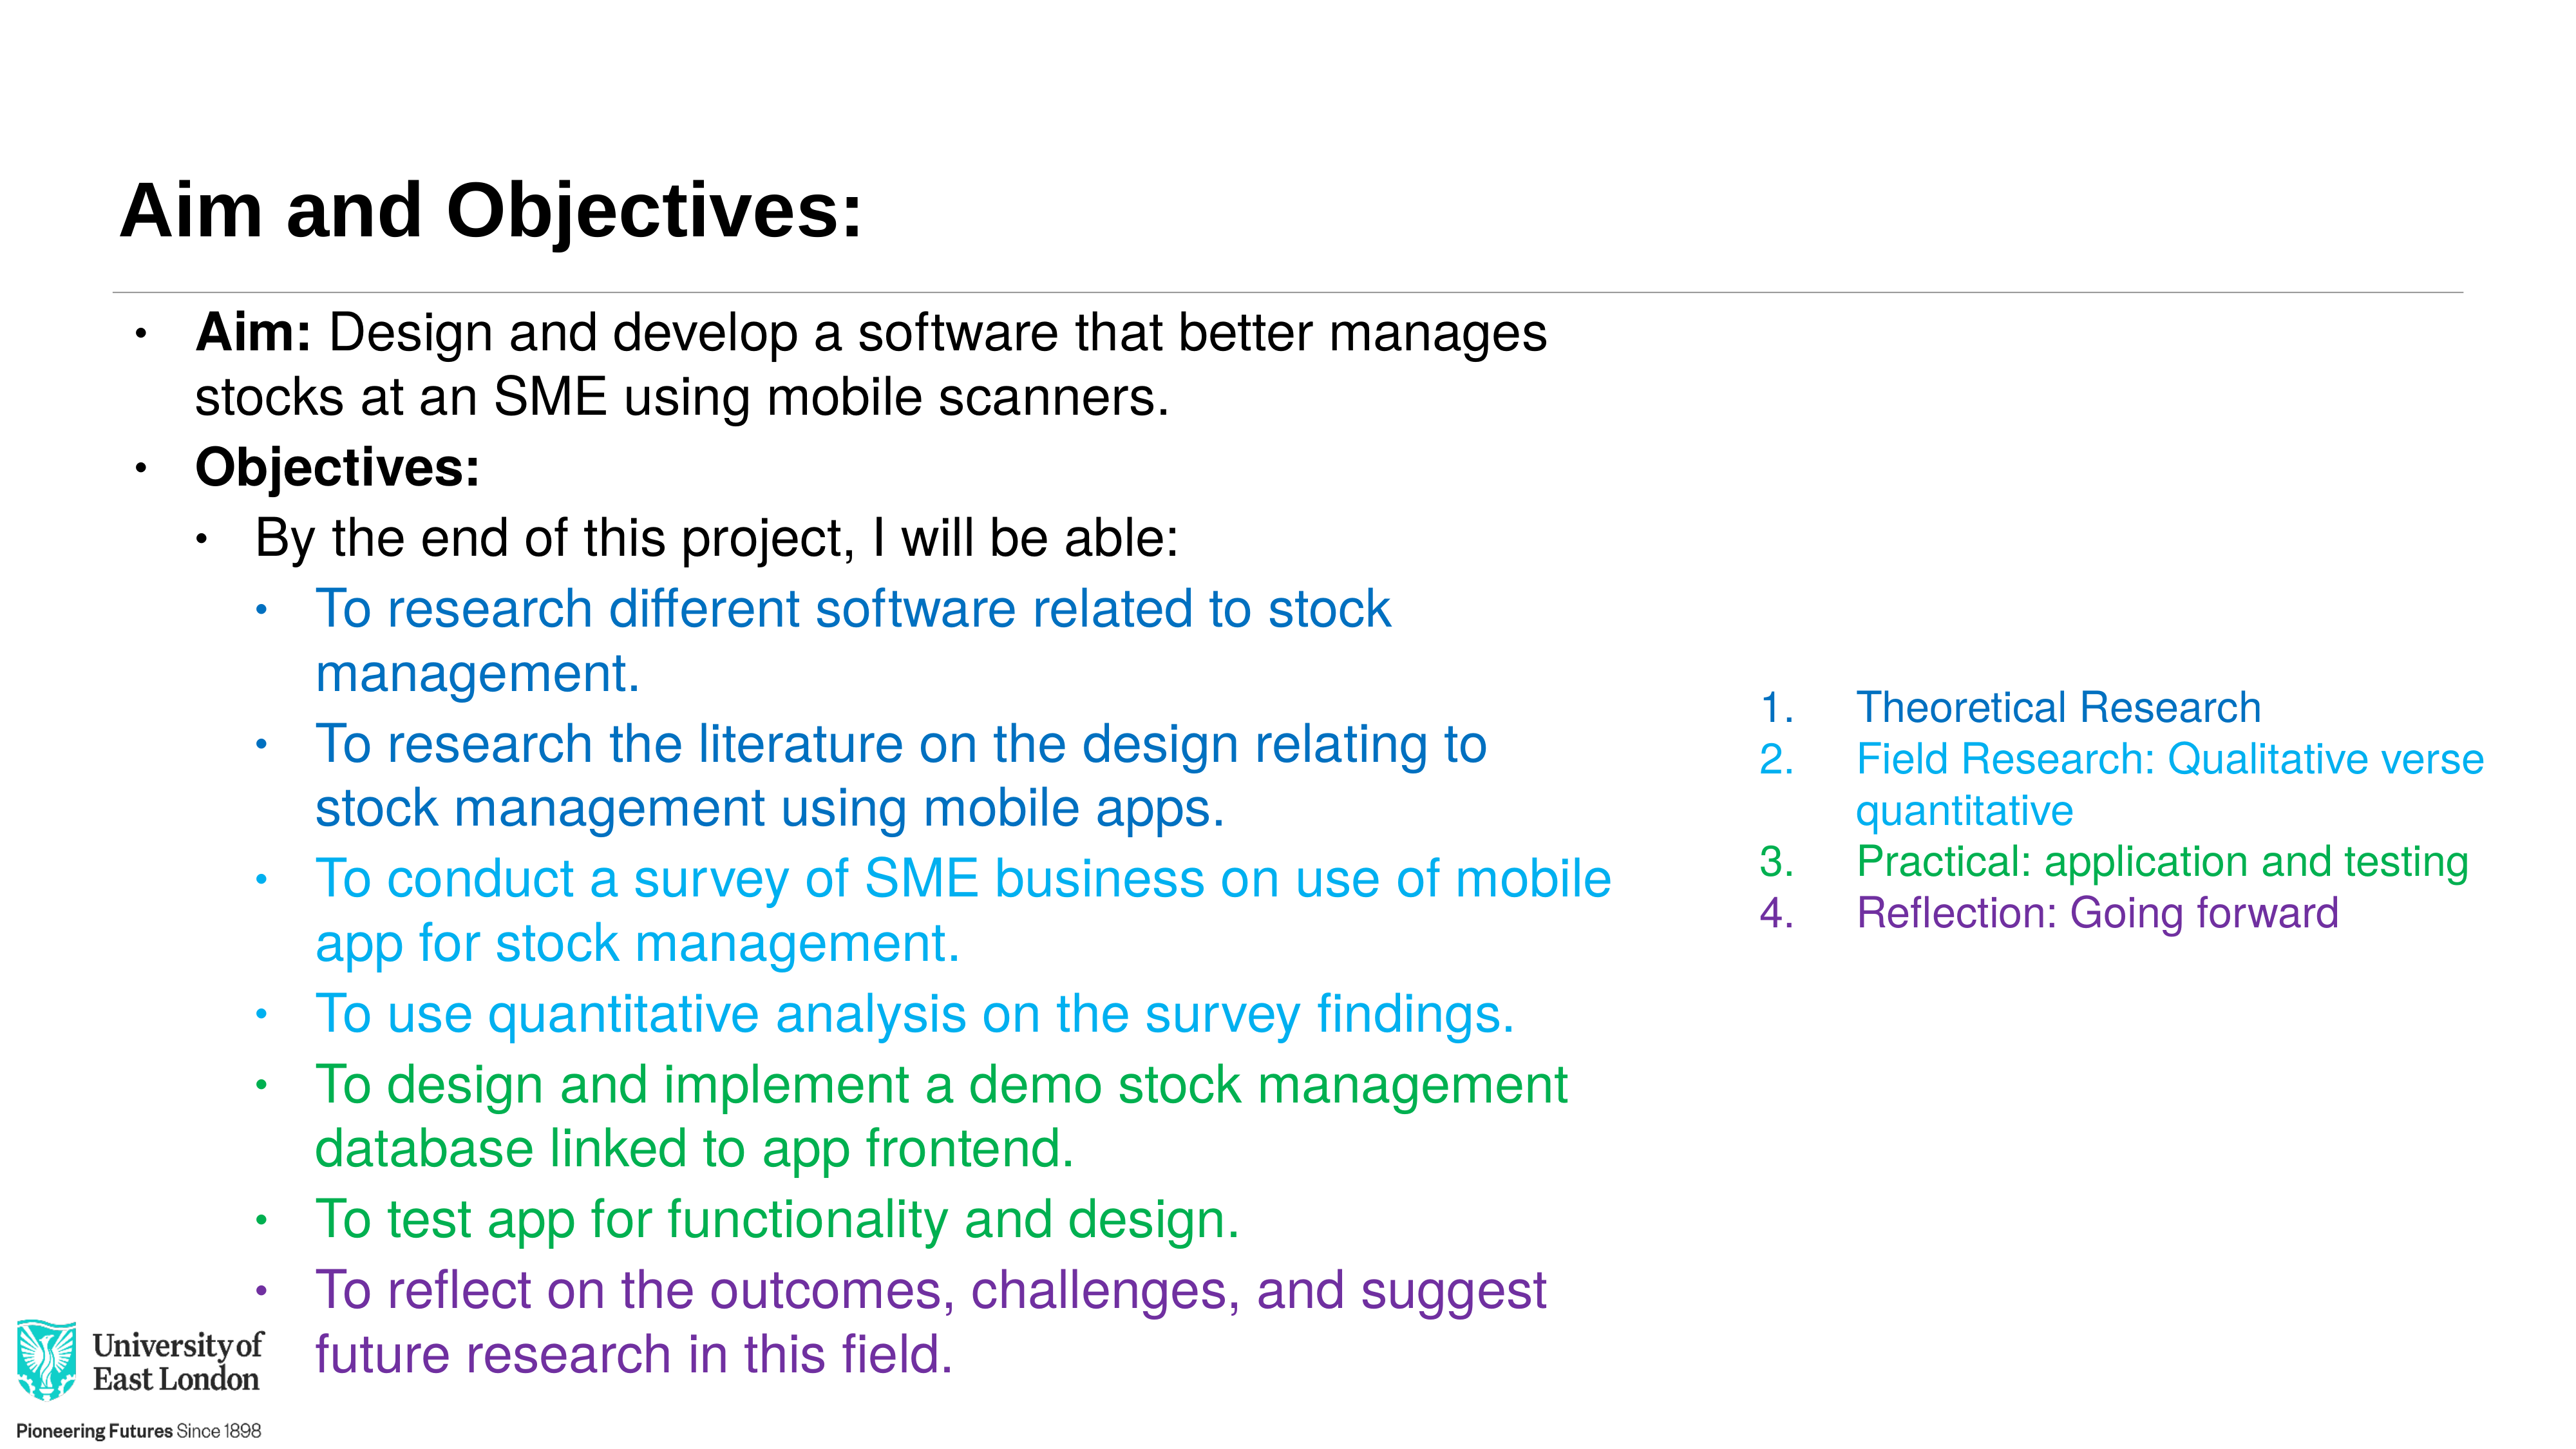

# Aim and Objectives:
Aim: Design and develop a software that better manages stocks at an SME using mobile scanners.
Objectives:
By the end of this project, I will be able:
To research different software related to stock management.
To research the literature on the design relating to stock management using mobile apps.
To conduct a survey of SME business on use of mobile app for stock management.
To use quantitative analysis on the survey findings.
To design and implement a demo stock management database linked to app frontend.
To test app for functionality and design.
To reflect on the outcomes, challenges, and suggest future research in this field.

Theoretical Research
Field Research: Qualitative verse quantitative
Practical: application and testing
Reflection: Going forward